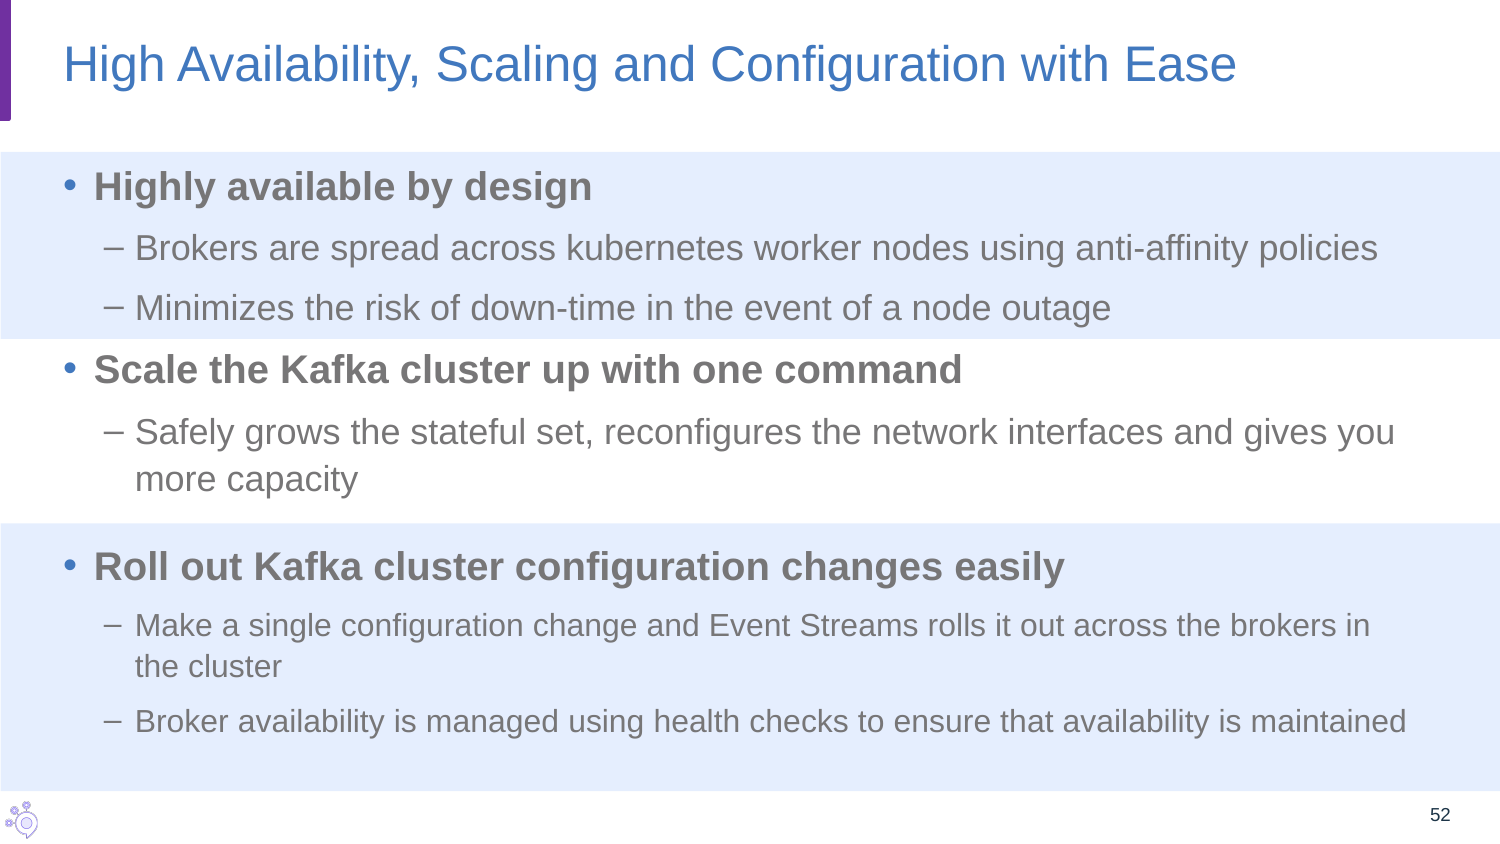

# High Availability, Scaling and Configuration with Ease
Highly available by design
Brokers are spread across kubernetes worker nodes using anti-affinity policies
Minimizes the risk of down-time in the event of a node outage
Scale the Kafka cluster up with one command
Safely grows the stateful set, reconfigures the network interfaces and gives you more capacity
Roll out Kafka cluster configuration changes easily
Make a single configuration change and Event Streams rolls it out across the brokers in the cluster
Broker availability is managed using health checks to ensure that availability is maintained

52